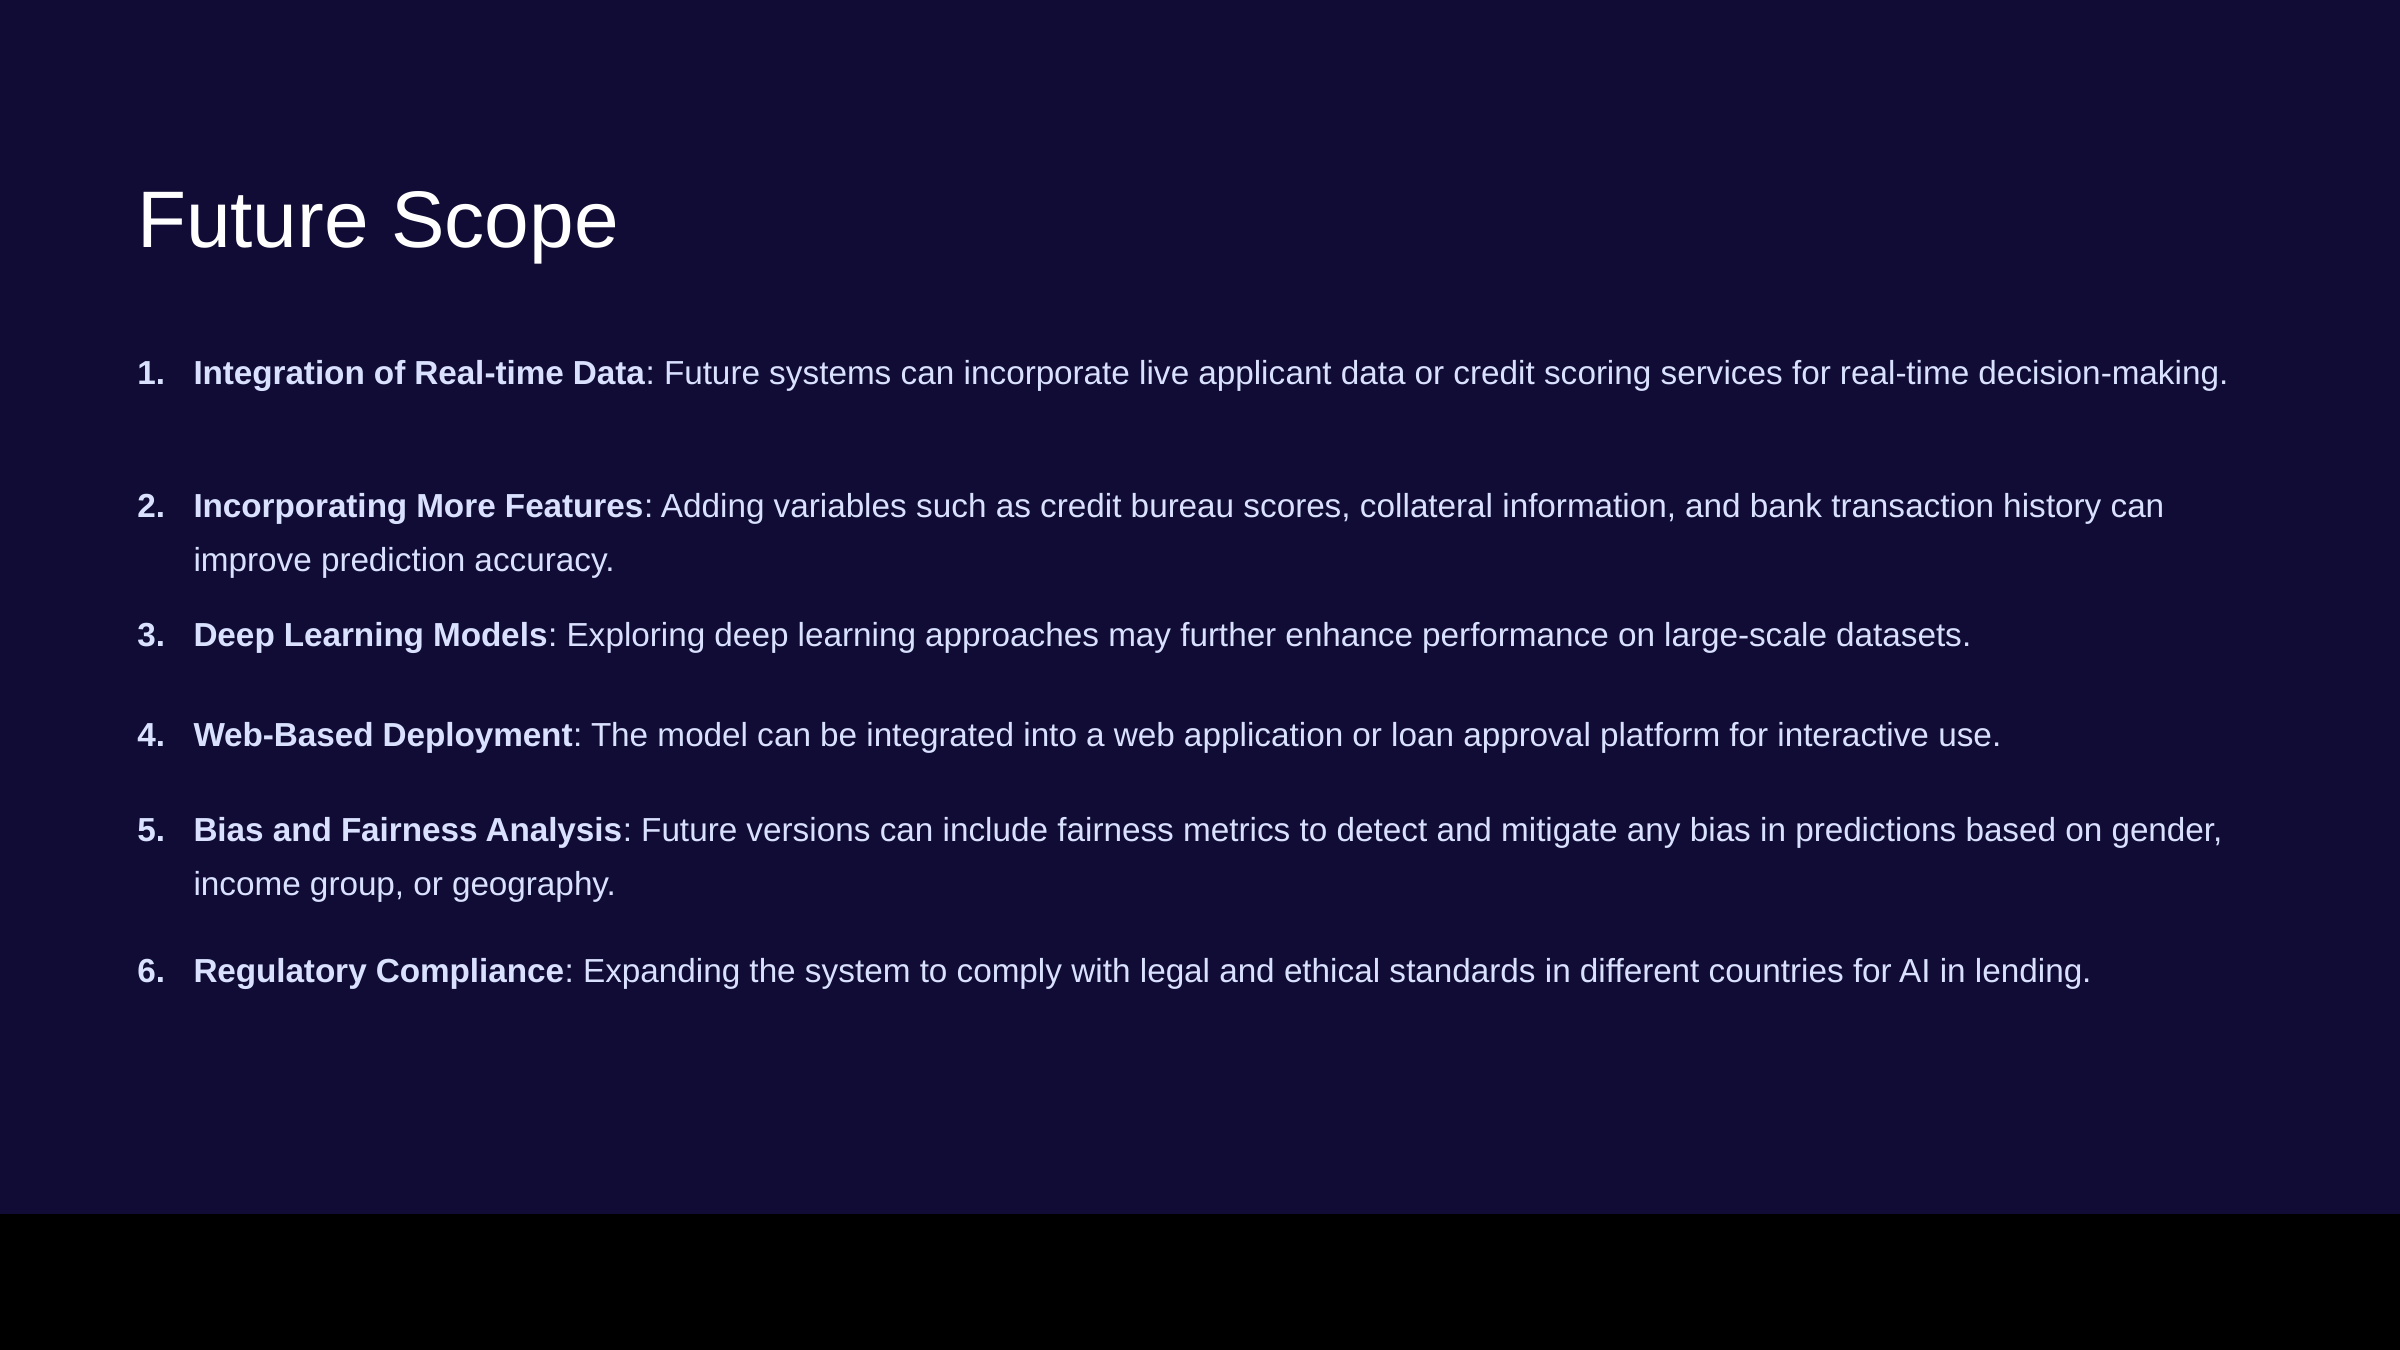

Future Scope
Integration of Real-time Data: Future systems can incorporate live applicant data or credit scoring services for real-time decision-making.
Incorporating More Features: Adding variables such as credit bureau scores, collateral information, and bank transaction history can improve prediction accuracy.
Deep Learning Models: Exploring deep learning approaches may further enhance performance on large-scale datasets.
Web-Based Deployment: The model can be integrated into a web application or loan approval platform for interactive use.
Bias and Fairness Analysis: Future versions can include fairness metrics to detect and mitigate any bias in predictions based on gender, income group, or geography.
Regulatory Compliance: Expanding the system to comply with legal and ethical standards in different countries for AI in lending.